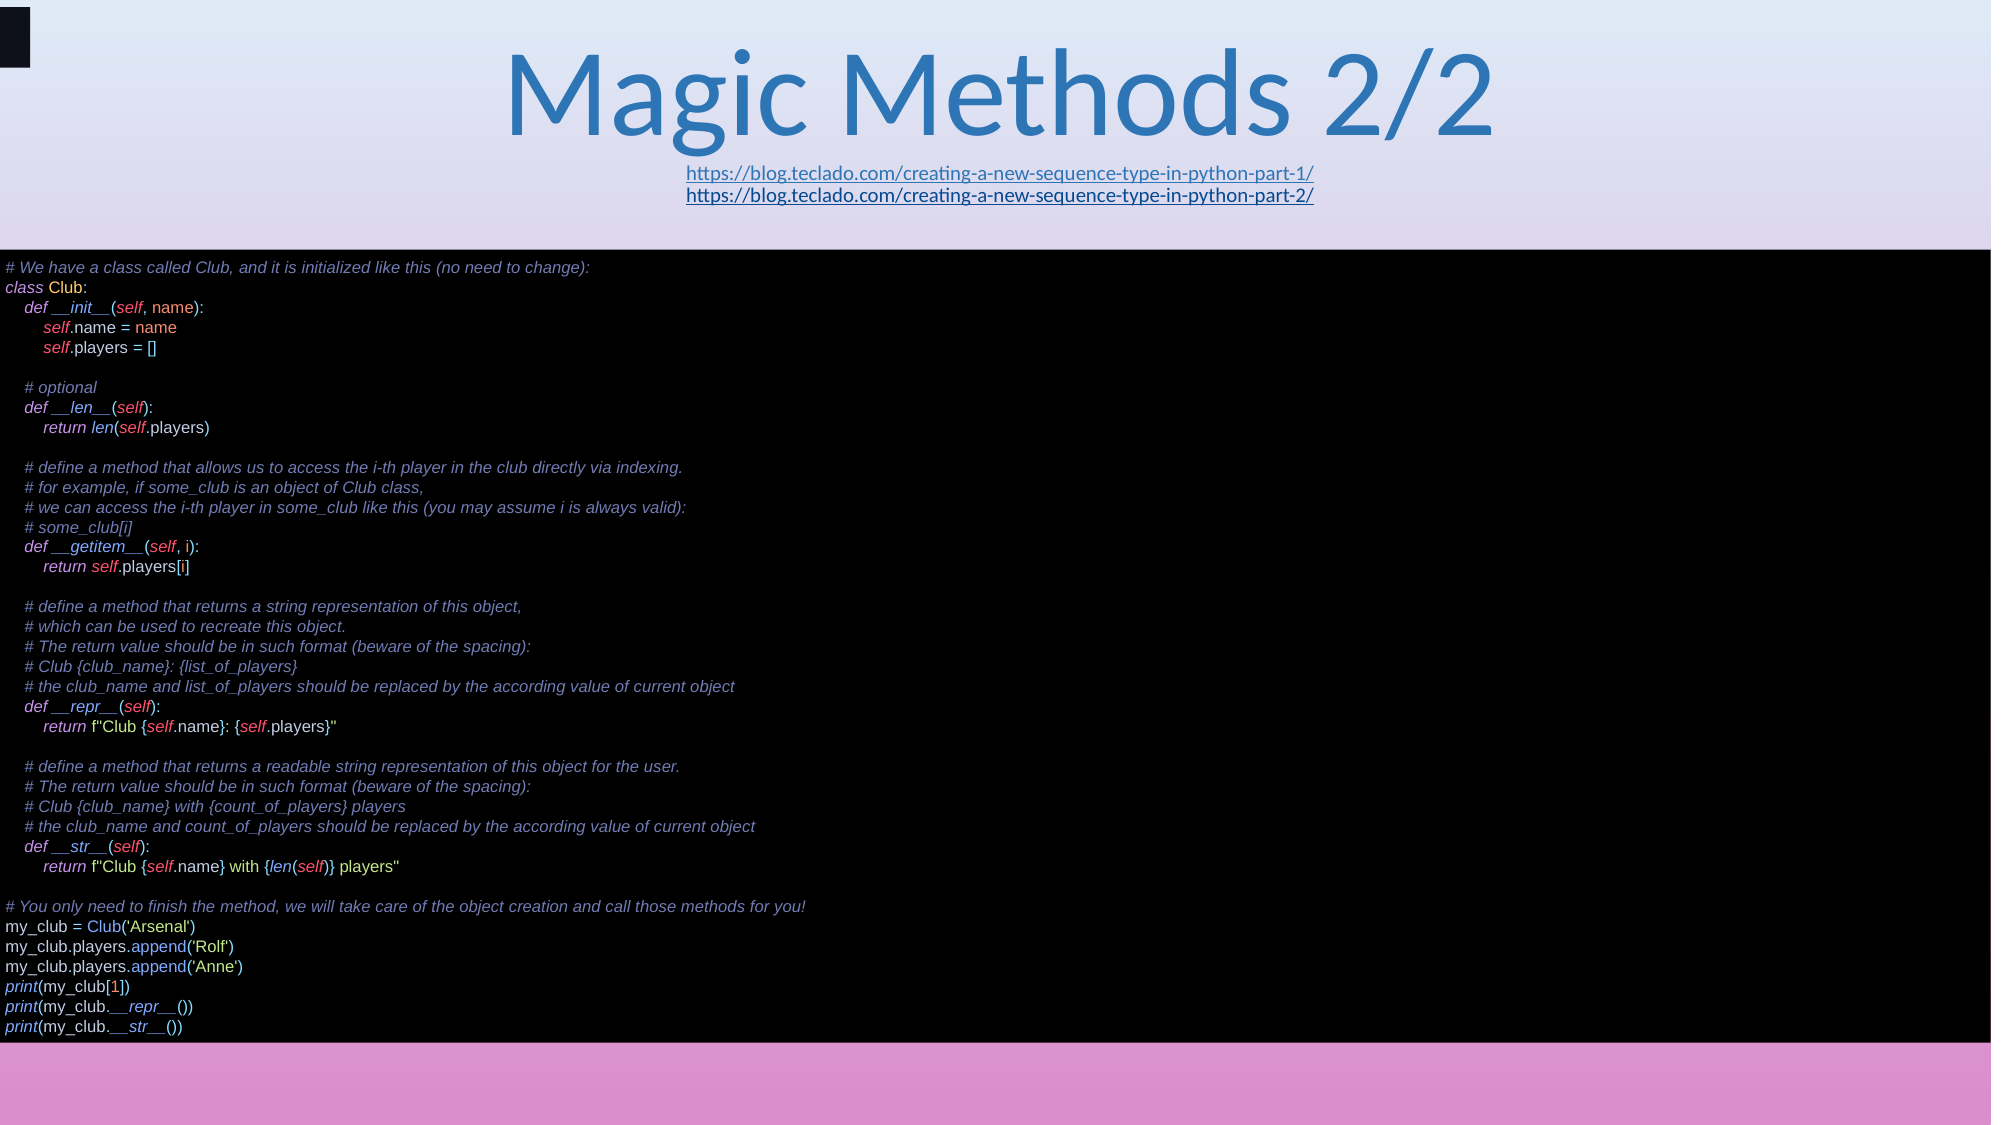

# Magic Methods 2/2 https://blog.teclado.com/creating-a-new-sequence-type-in-python-part-1/ https://blog.teclado.com/creating-a-new-sequence-type-in-python-part-2/
# We have a class called Club, and it is initialized like this (no need to change): class Club: def __init__(self, name): self.name = name self.players = [] # optional def __len__(self): return len(self.players) # define a method that allows us to access the i-th player in the club directly via indexing. # for example, if some_club is an object of Club class, # we can access the i-th player in some_club like this (you may assume i is always valid): # some_club[i] def __getitem__(self, i): return self.players[i] # define a method that returns a string representation of this object, # which can be used to recreate this object. # The return value should be in such format (beware of the spacing): # Club {club_name}: {list_of_players} # the club_name and list_of_players should be replaced by the according value of current object def __repr__(self): return f"Club {self.name}: {self.players}" # define a method that returns a readable string representation of this object for the user. # The return value should be in such format (beware of the spacing): # Club {club_name} with {count_of_players} players # the club_name and count_of_players should be replaced by the according value of current object def __str__(self): return f"Club {self.name} with {len(self)} players" # You only need to finish the method, we will take care of the object creation and call those methods for you!
my_club = Club('Arsenal')
my_club.players.append('Rolf')
my_club.players.append('Anne')
print(my_club[1])
print(my_club.__repr__())
print(my_club.__str__())

358